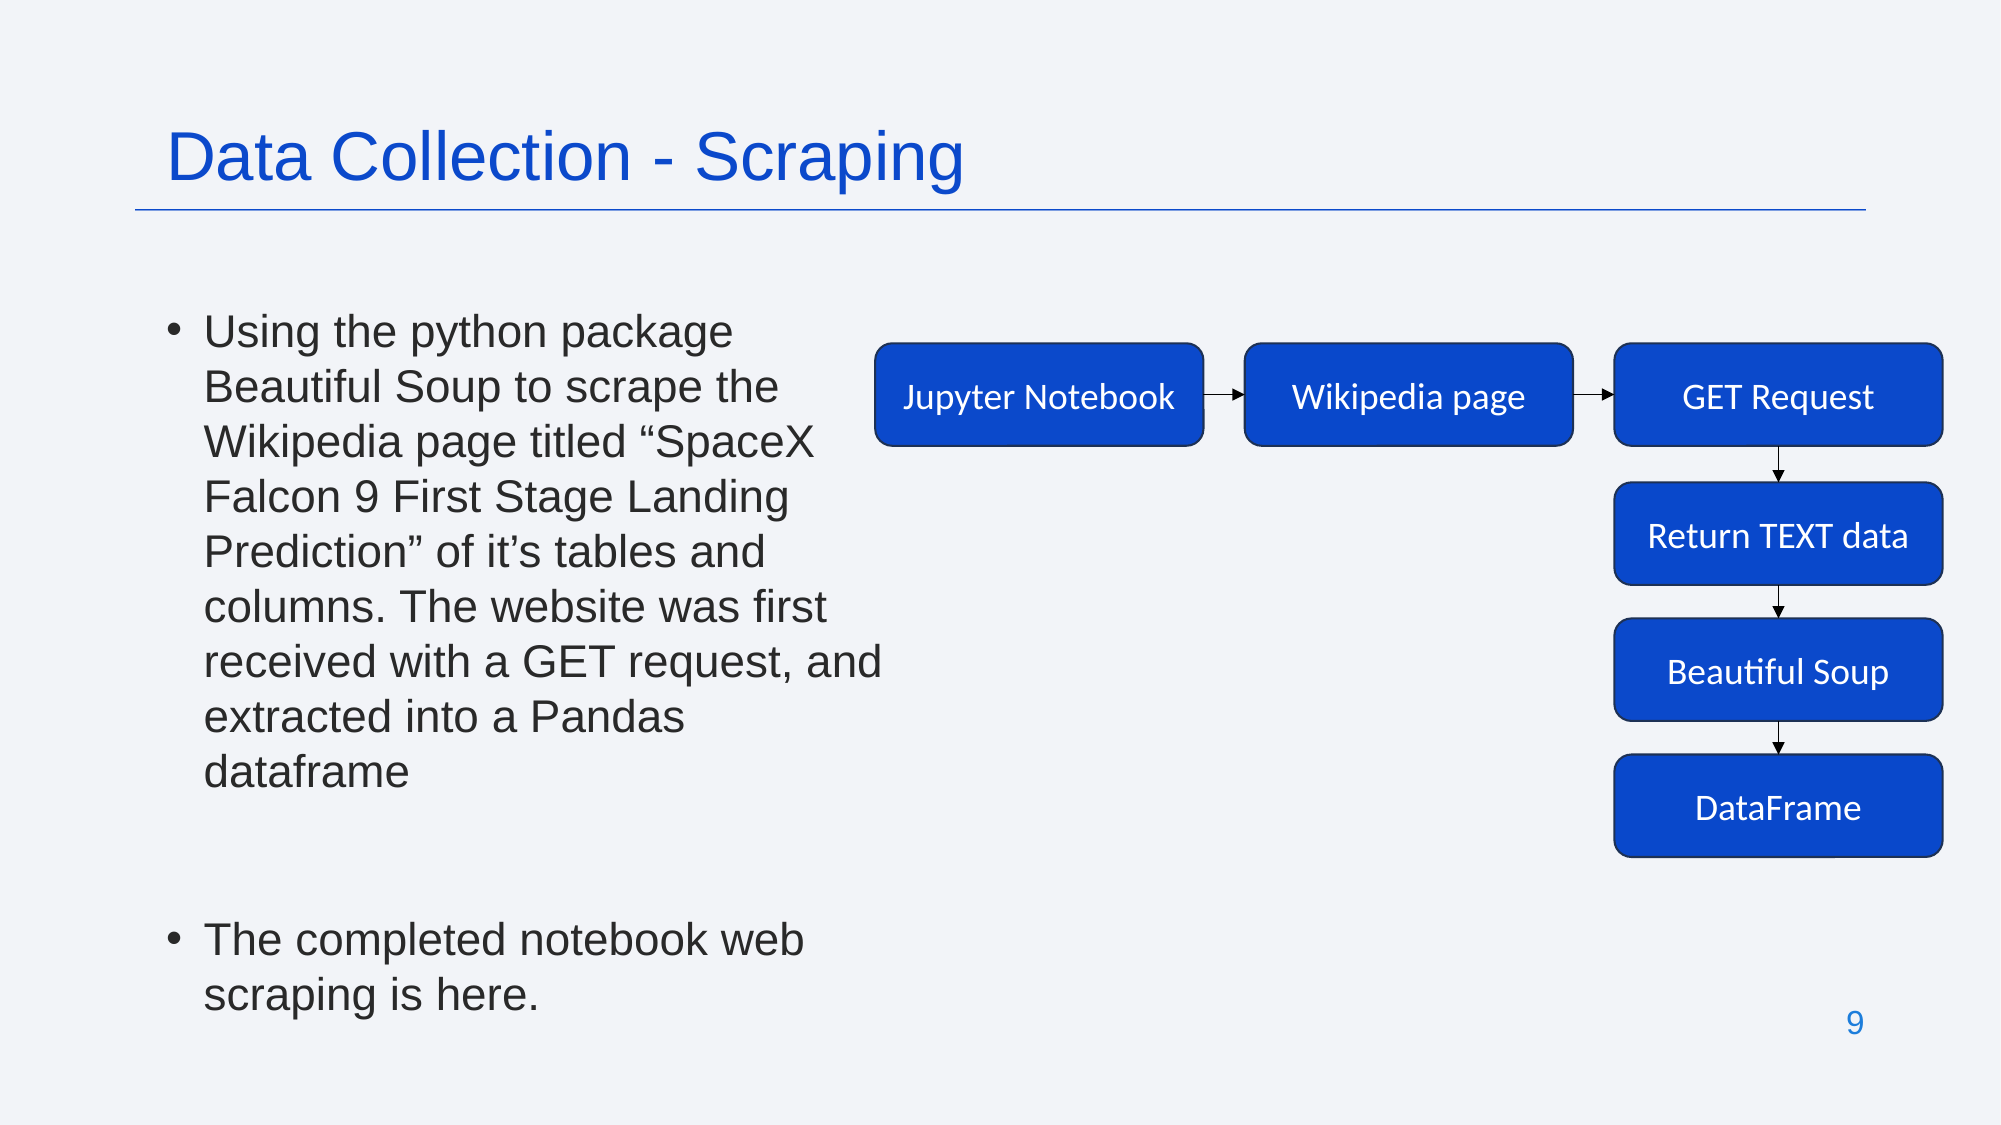

Data Collection - Scraping
Using the python package Beautiful Soup to scrape the Wikipedia page titled “SpaceX Falcon 9 First Stage Landing Prediction” of it’s tables and columns. The website was first received with a GET request, and extracted into a Pandas dataframe

The completed notebook web scraping is here.
Jupyter Notebook
GET Request
Wikipedia page
Return TEXT data
Beautiful Soup
DataFrame
9